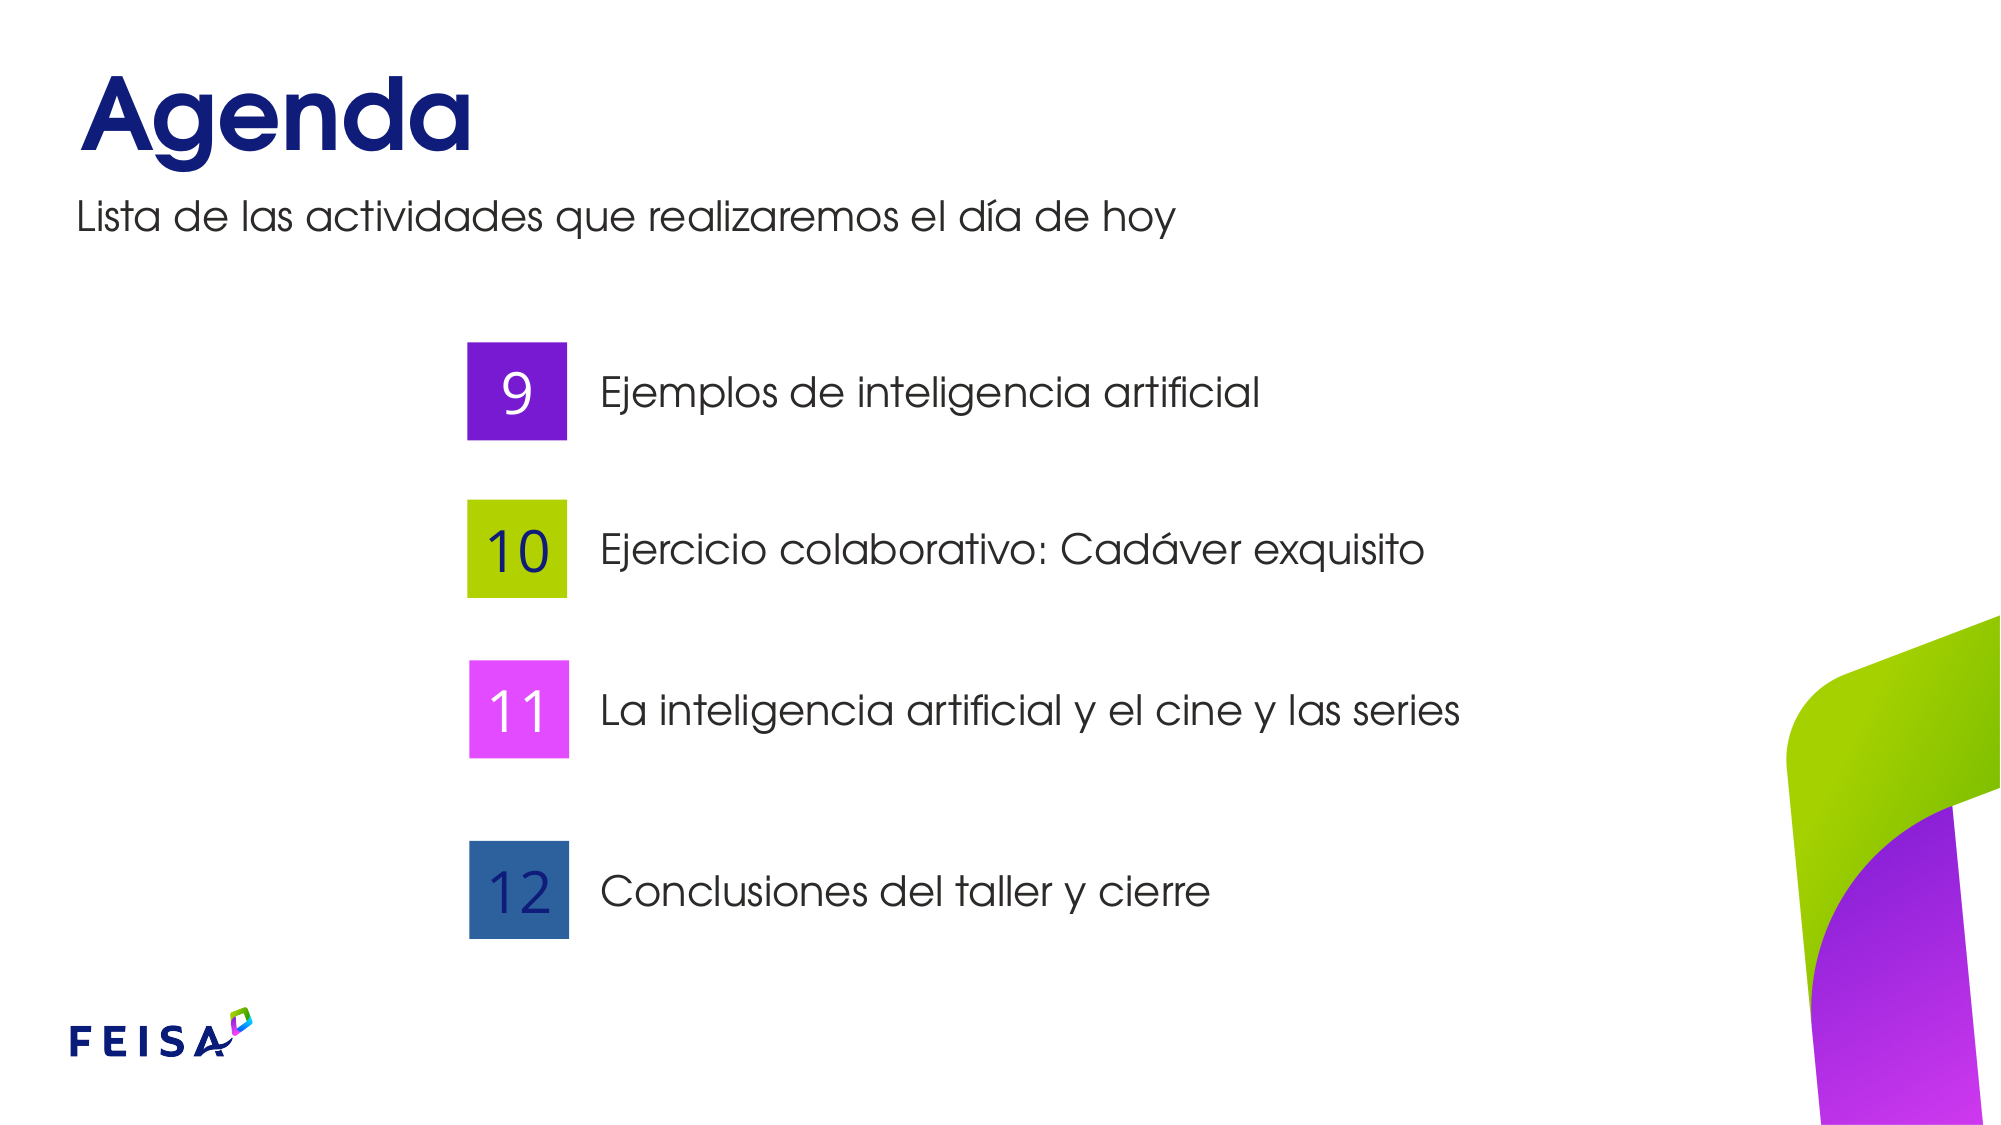

Agenda
Lista de las actividades que realizaremos el día de hoy
9
Ejemplos de inteligencia artificial
10
Ejercicio colaborativo: Cadáver exquisito
11
La inteligencia artificial y el cine y las series
12
Conclusiones del taller y cierre